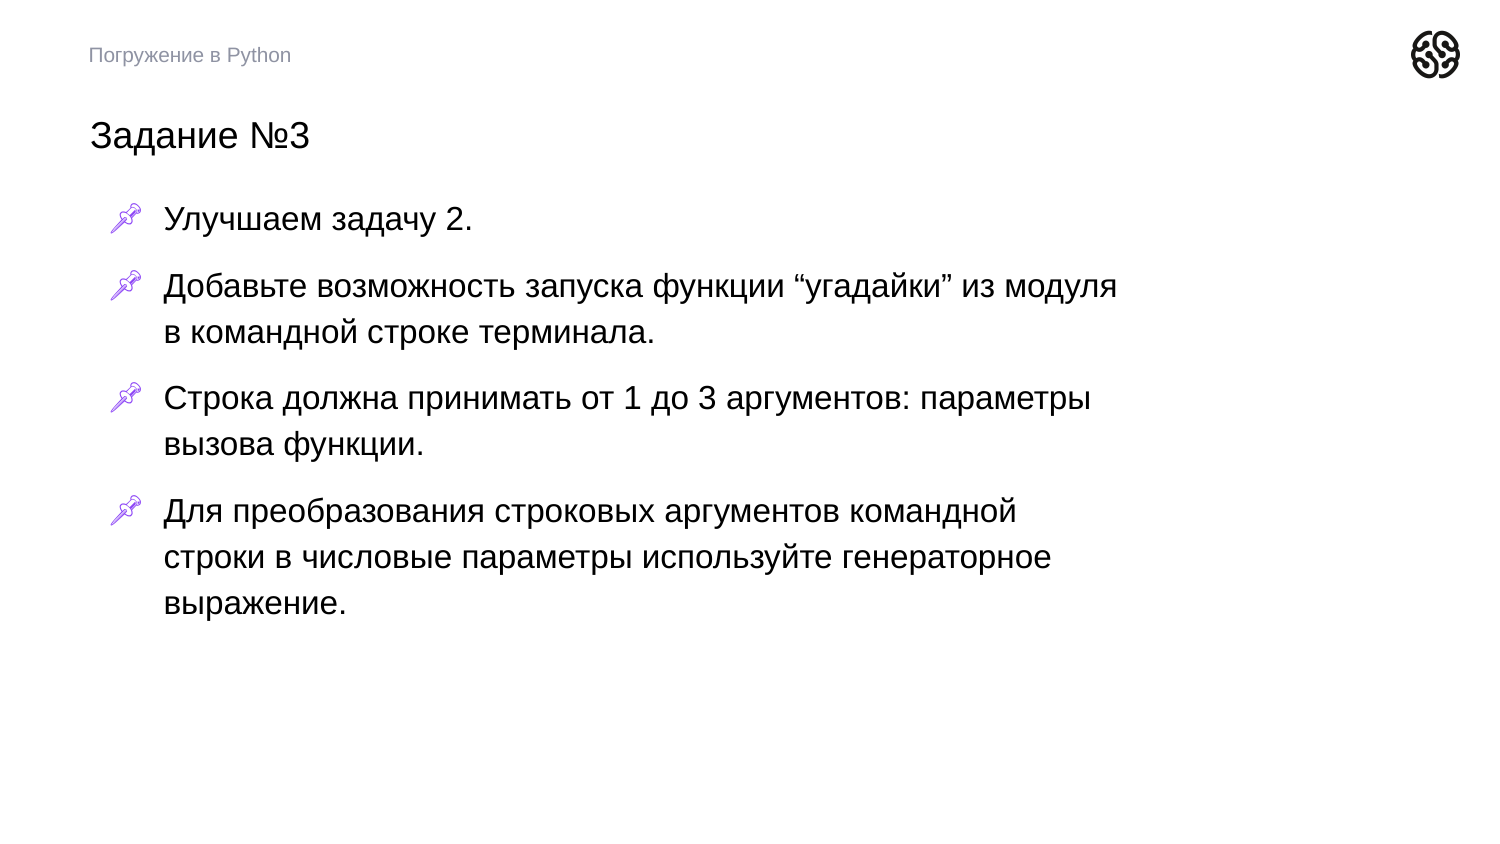

Погружение в Python
# Задание №3
Улучшаем задачу 2.
Добавьте возможность запуска функции “угадайки” из модуля в командной строке терминала.
Строка должна принимать от 1 до 3 аргументов: параметры вызова функции.
Для преобразования строковых аргументов командной строки в числовые параметры используйте генераторное выражение.